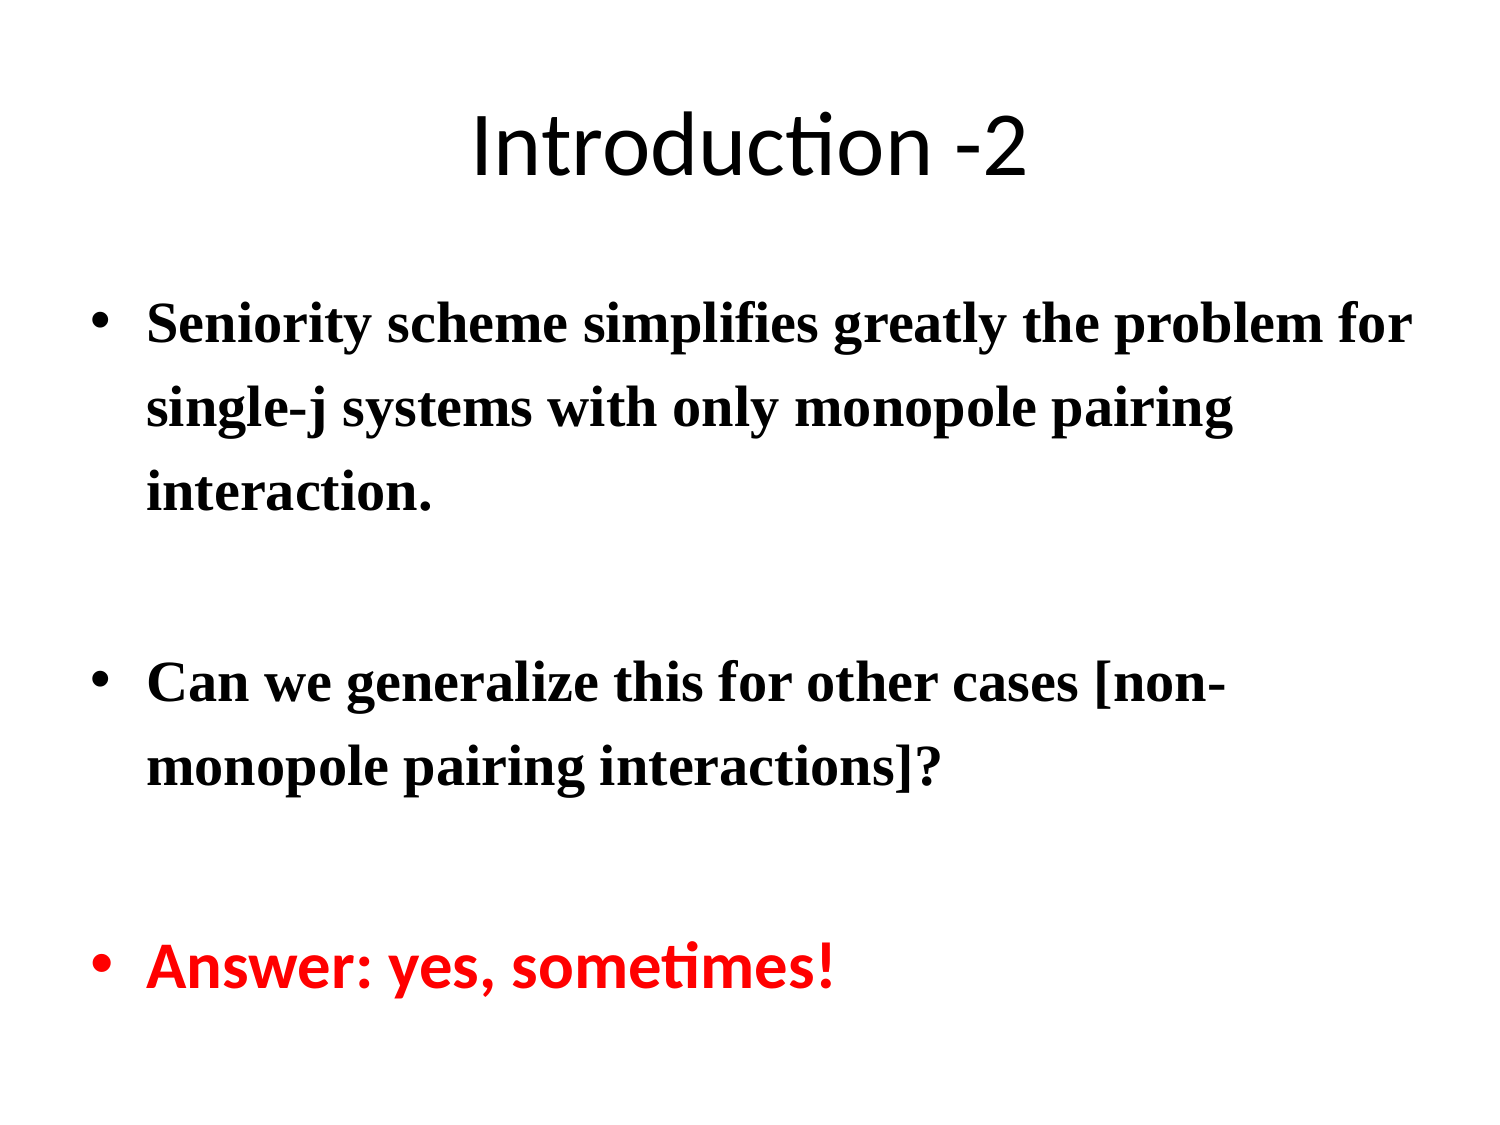

# Introduction -2
Seniority scheme simplifies greatly the problem for single-j systems with only monopole pairing interaction.

Can we generalize this for other cases [non-monopole pairing interactions]?

Answer: yes, sometimes!